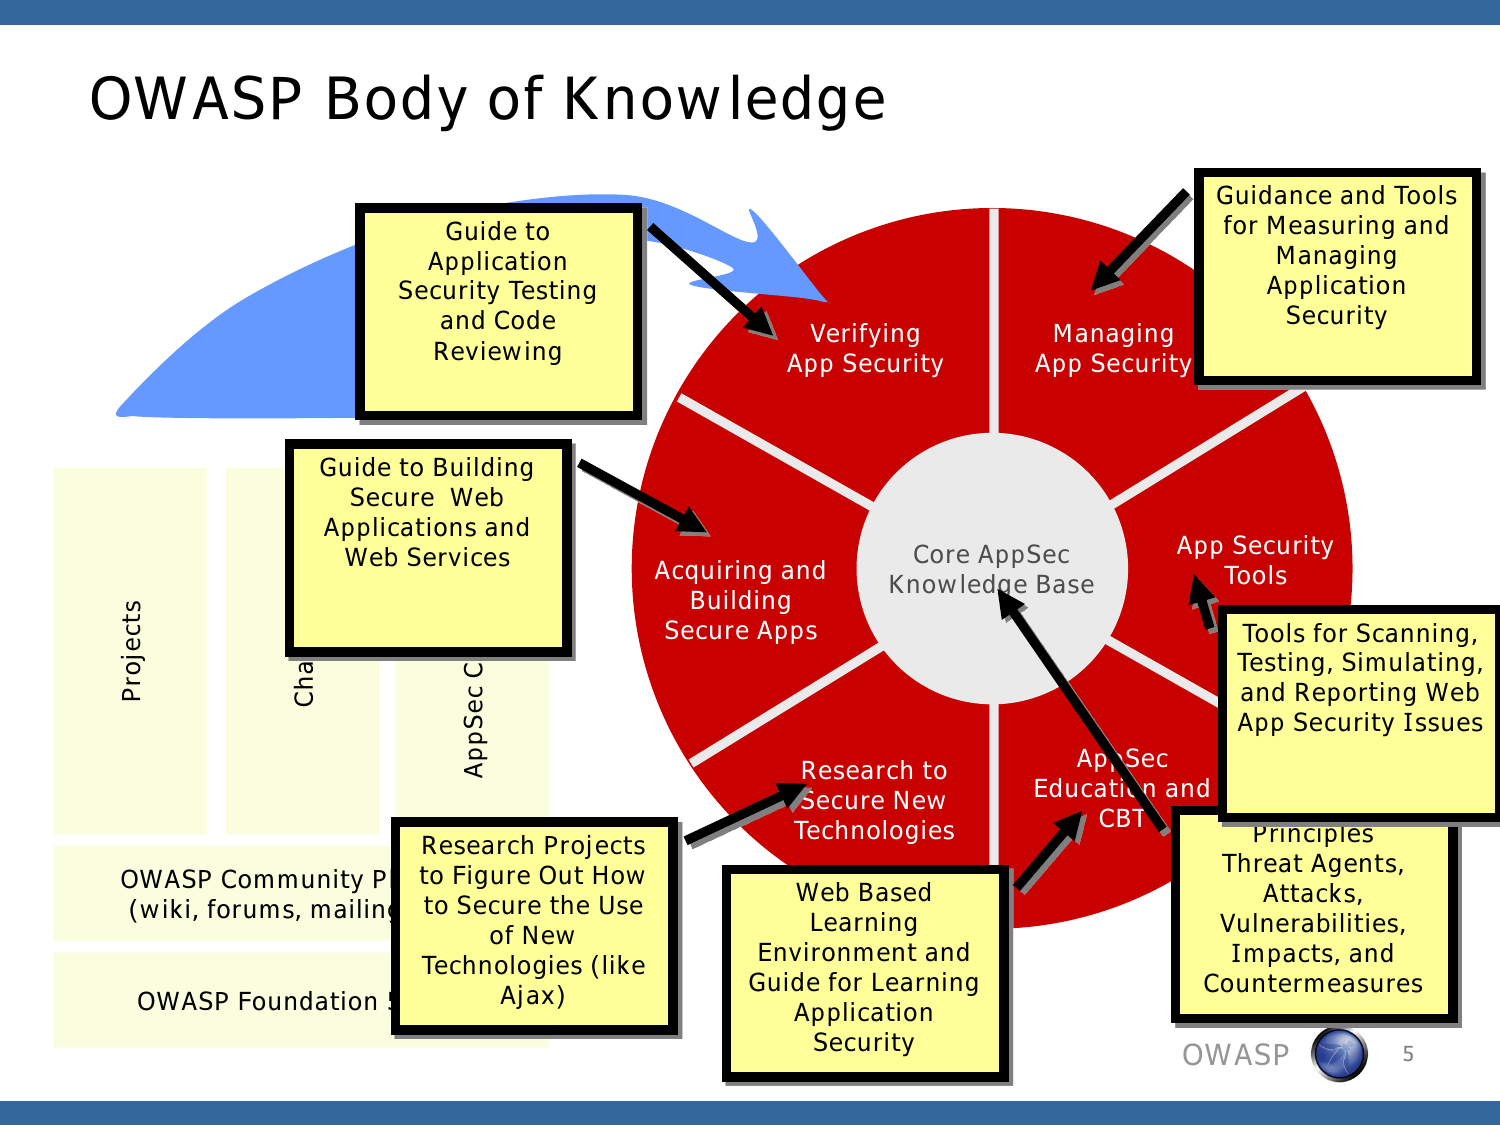

# OWASP Body of Knowledge
Guidance and Tools for Measuring and Managing Application Security

Guide to Application Security Testing and Code Reviewing

Verifying
App Security
Managing
App Security

Core AppSec
Knowledge Base
Guide to Building Secure  Web Applications and Web Services
Chapters
AppSec Conferences
Projects
App Security
Tools
Acquiring and
Building
Secure Apps
Tools for Scanning, Testing, Simulating, and Reporting Web App Security Issues
AppSec
Education and
CBT
Research to
Secure New
Technologies
Principles
Threat Agents, Attacks, Vulnerabilities, Impacts, and Countermeasures
Research Projects to Figure Out How to Secure the Use of New Technologies (like Ajax)
OWASP Community Platform
(wiki, forums, mailing lists)
Web Based Learning Environment and Guide for Learning Application Security
OWASP Foundation 501c3
5